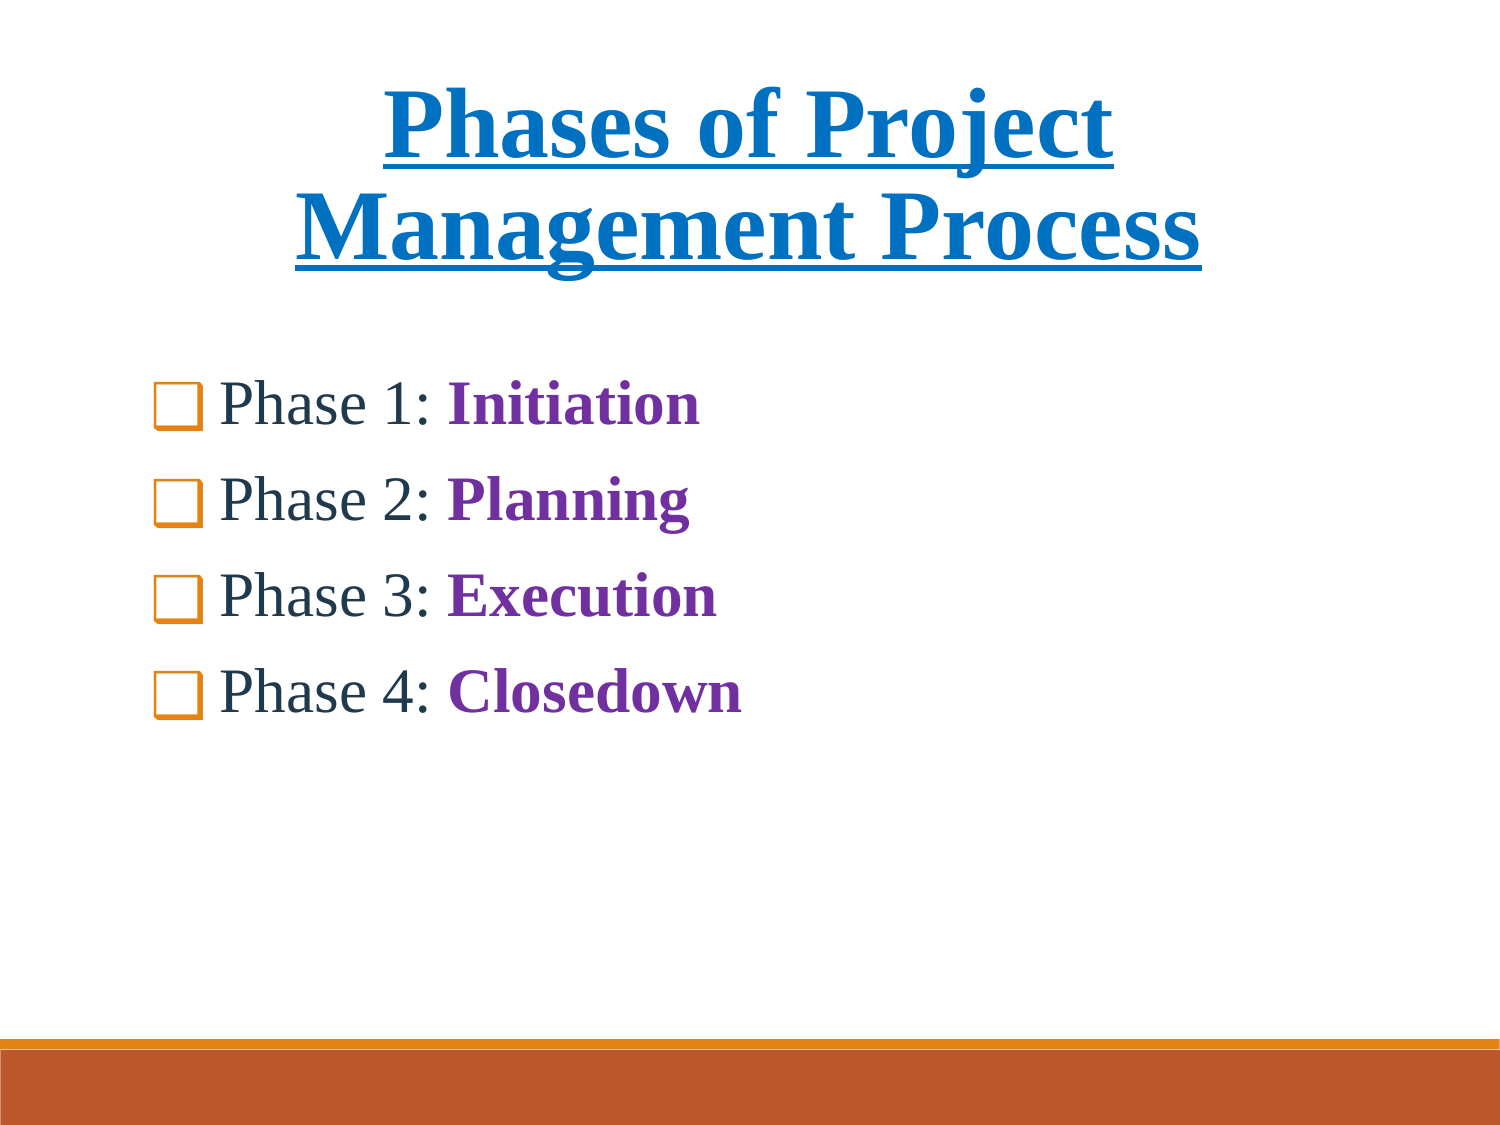

Phases of Project Management Process
 Phase 1: Initiation
 Phase 2: Planning
 Phase 3: Execution
 Phase 4: Closedown